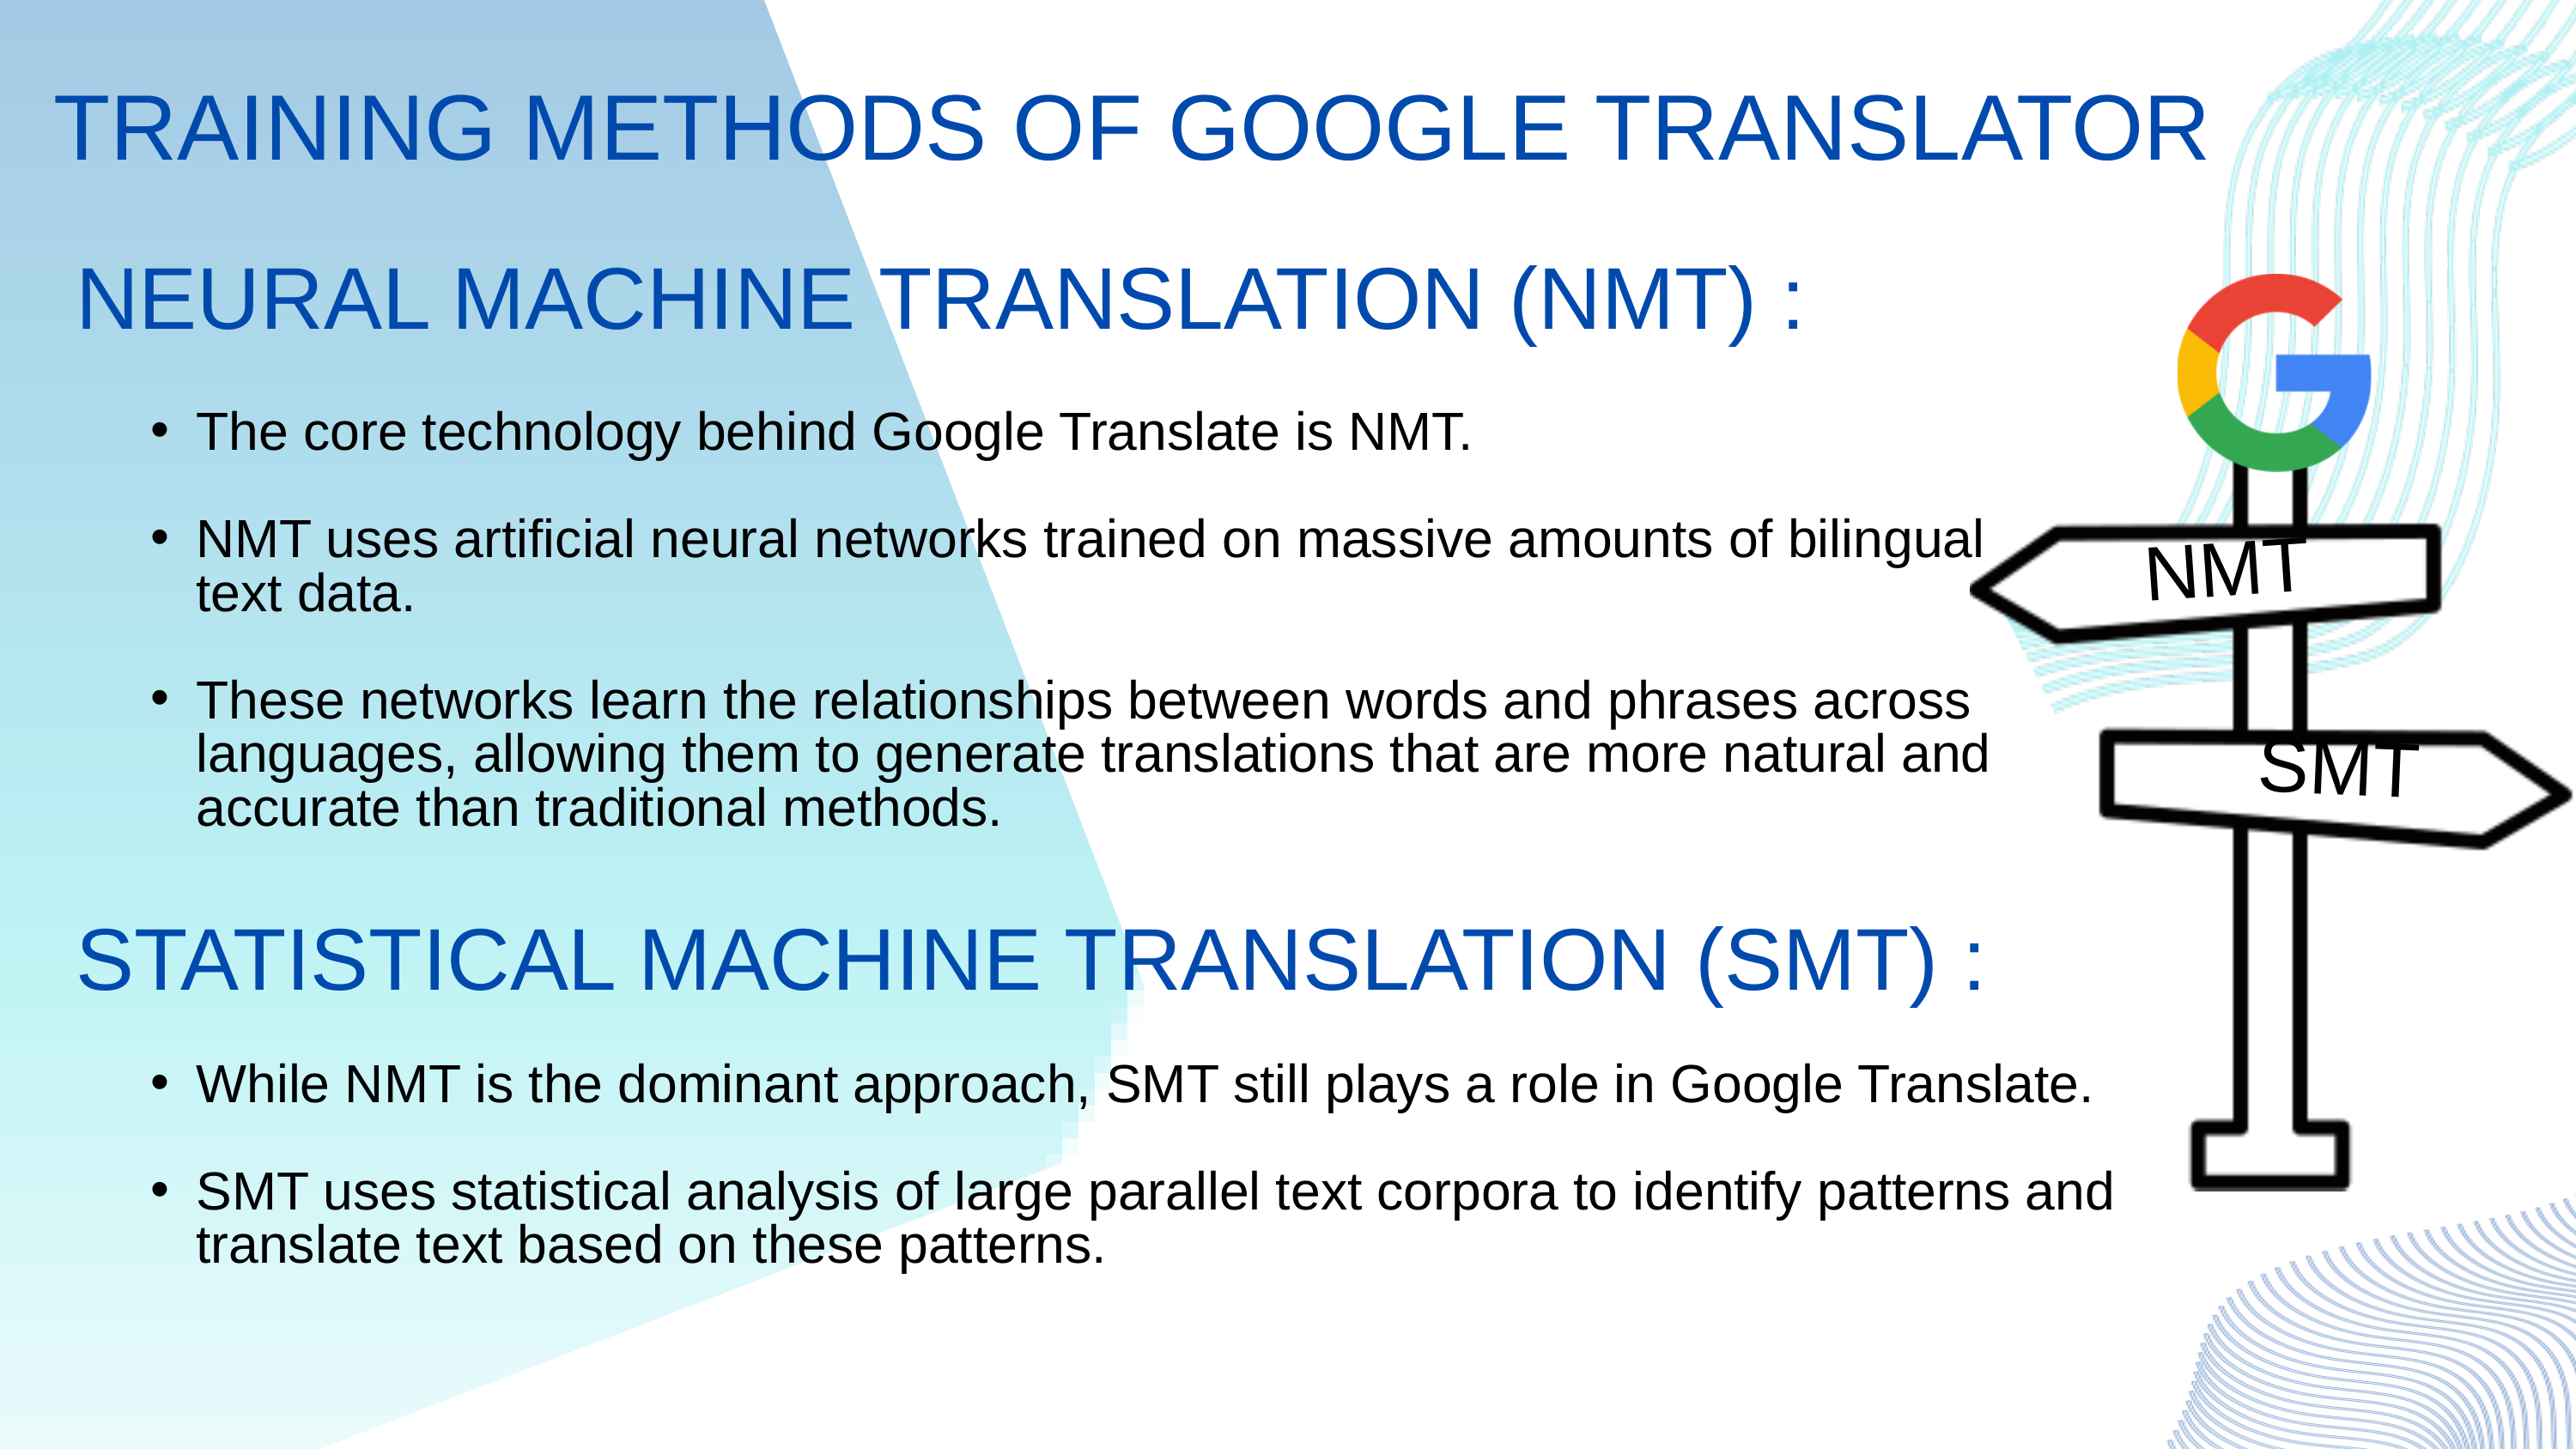

TRAINING METHODS OF GOOGLE TRANSLATOR
NEURAL MACHINE TRANSLATION (NMT) :

The core technology behind Google Translate is NMT.

NMT uses artificial neural networks trained on massive amounts of bilingual text data.

These networks learn the relationships between words and phrases across languages, allowing them to generate translations that are more natural and accurate than traditional methods.

NMT
SMT
STATISTICAL MACHINE TRANSLATION (SMT) :

While NMT is the dominant approach, SMT still plays a role in Google Translate.

SMT uses statistical analysis of large parallel text corpora to identify patterns and translate text based on these patterns.